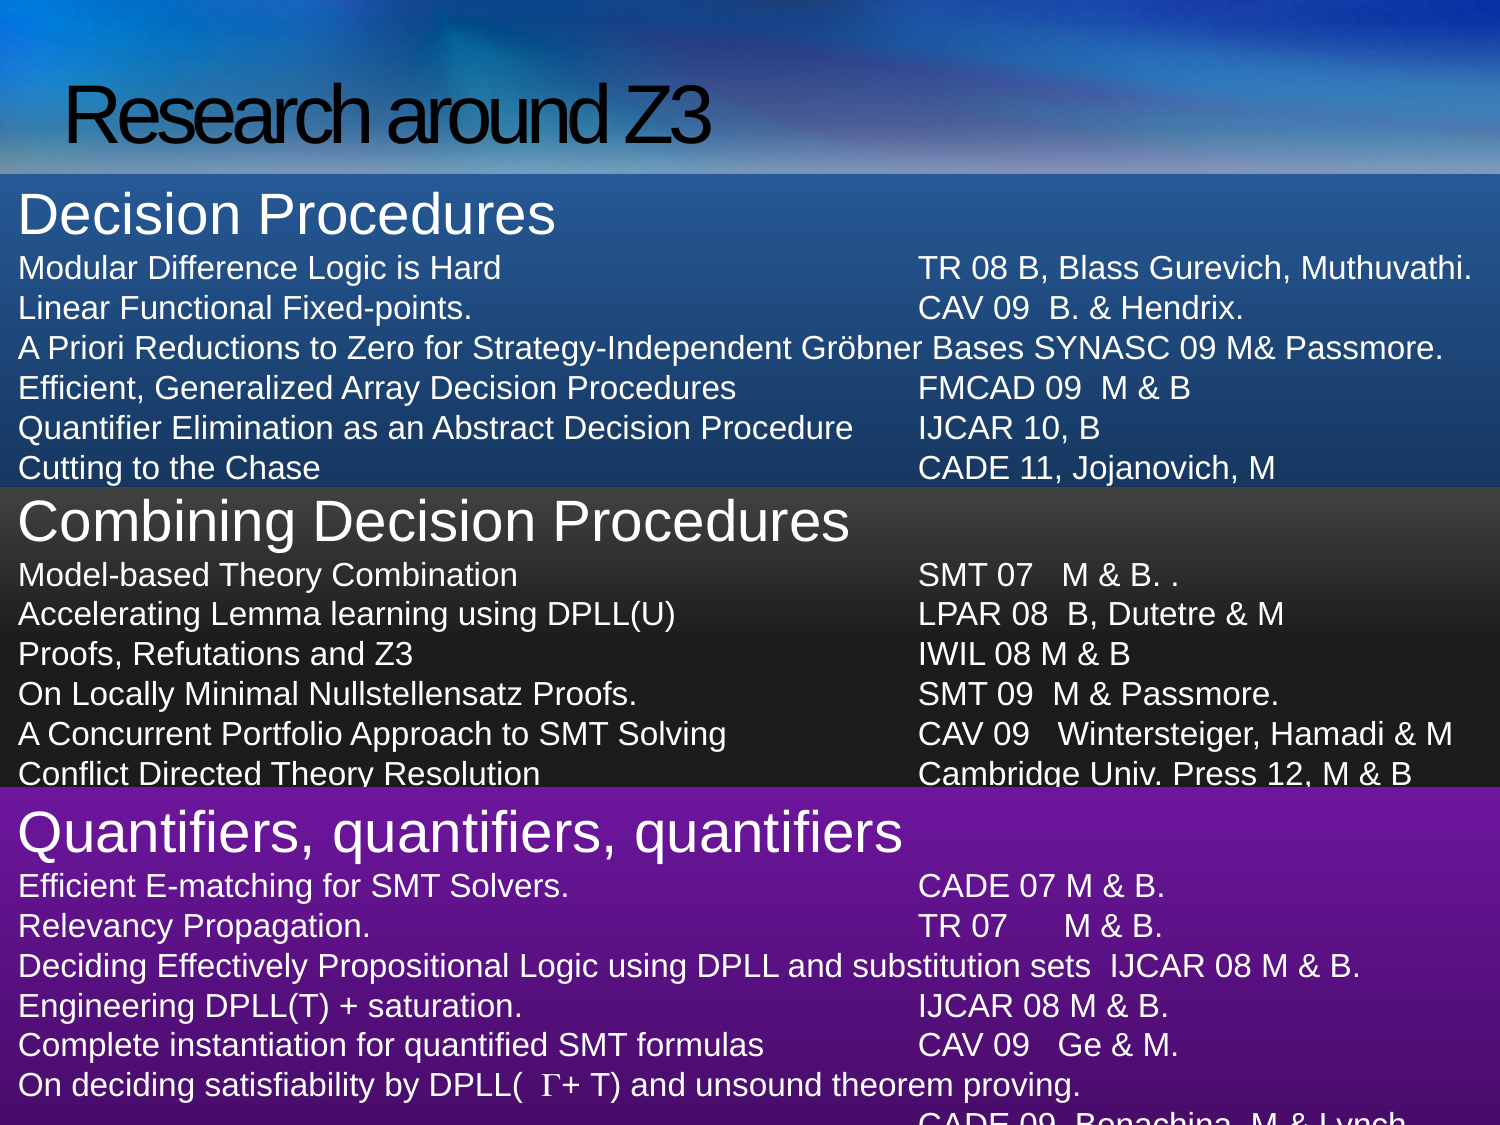

# Research around Z3
Decision Procedures
Modular Difference Logic is Hard 		           	TR 08 B, Blass Gurevich, Muthuvathi.
Linear Functional Fixed-points. 			CAV 09  B. & Hendrix.
A Priori Reductions to Zero for Strategy-Independent Gröbner Bases SYNASC 09 M& Passmore.
Efficient, Generalized Array Decision Procedures 	           	FMCAD 09  M & B
Quantifier Elimination as an Abstract Decision Procedure	IJCAR 10, B
Cutting to the Chase				CADE 11, Jojanovich, M
Combining Decision Procedures
Model-based Theory Combination 		           	SMT 07   M & B. .
Accelerating Lemma learning using DPLL(U)		LPAR 08  B, Dutetre & M
Proofs, Refutations and Z3				IWIL 08 M & B
On Locally Minimal Nullstellensatz Proofs.		SMT 09  M & Passmore.
A Concurrent Portfolio Approach to SMT Solving		CAV 09   Wintersteiger, Hamadi & M
Conflict Directed Theory Resolution			Cambridge Univ. Press 12, M & B
Quantifiers, quantifiers, quantifiers
Efficient E-matching for SMT Solvers. 		 	CADE 07 M & B.
Relevancy Propagation. 		 		TR 07      M & B.
Deciding Effectively Propositional Logic using DPLL and substitution sets  IJCAR 08 M & B.
Engineering DPLL(T) + saturation. 			IJCAR 08 M & B.
Complete instantiation for quantified SMT formulas		CAV 09   Ge & M.
On deciding satisfiability by DPLL( Γ+ T) and unsound theorem proving.
						CADE 09  Bonachina, M & Lynch. .
.
.

.